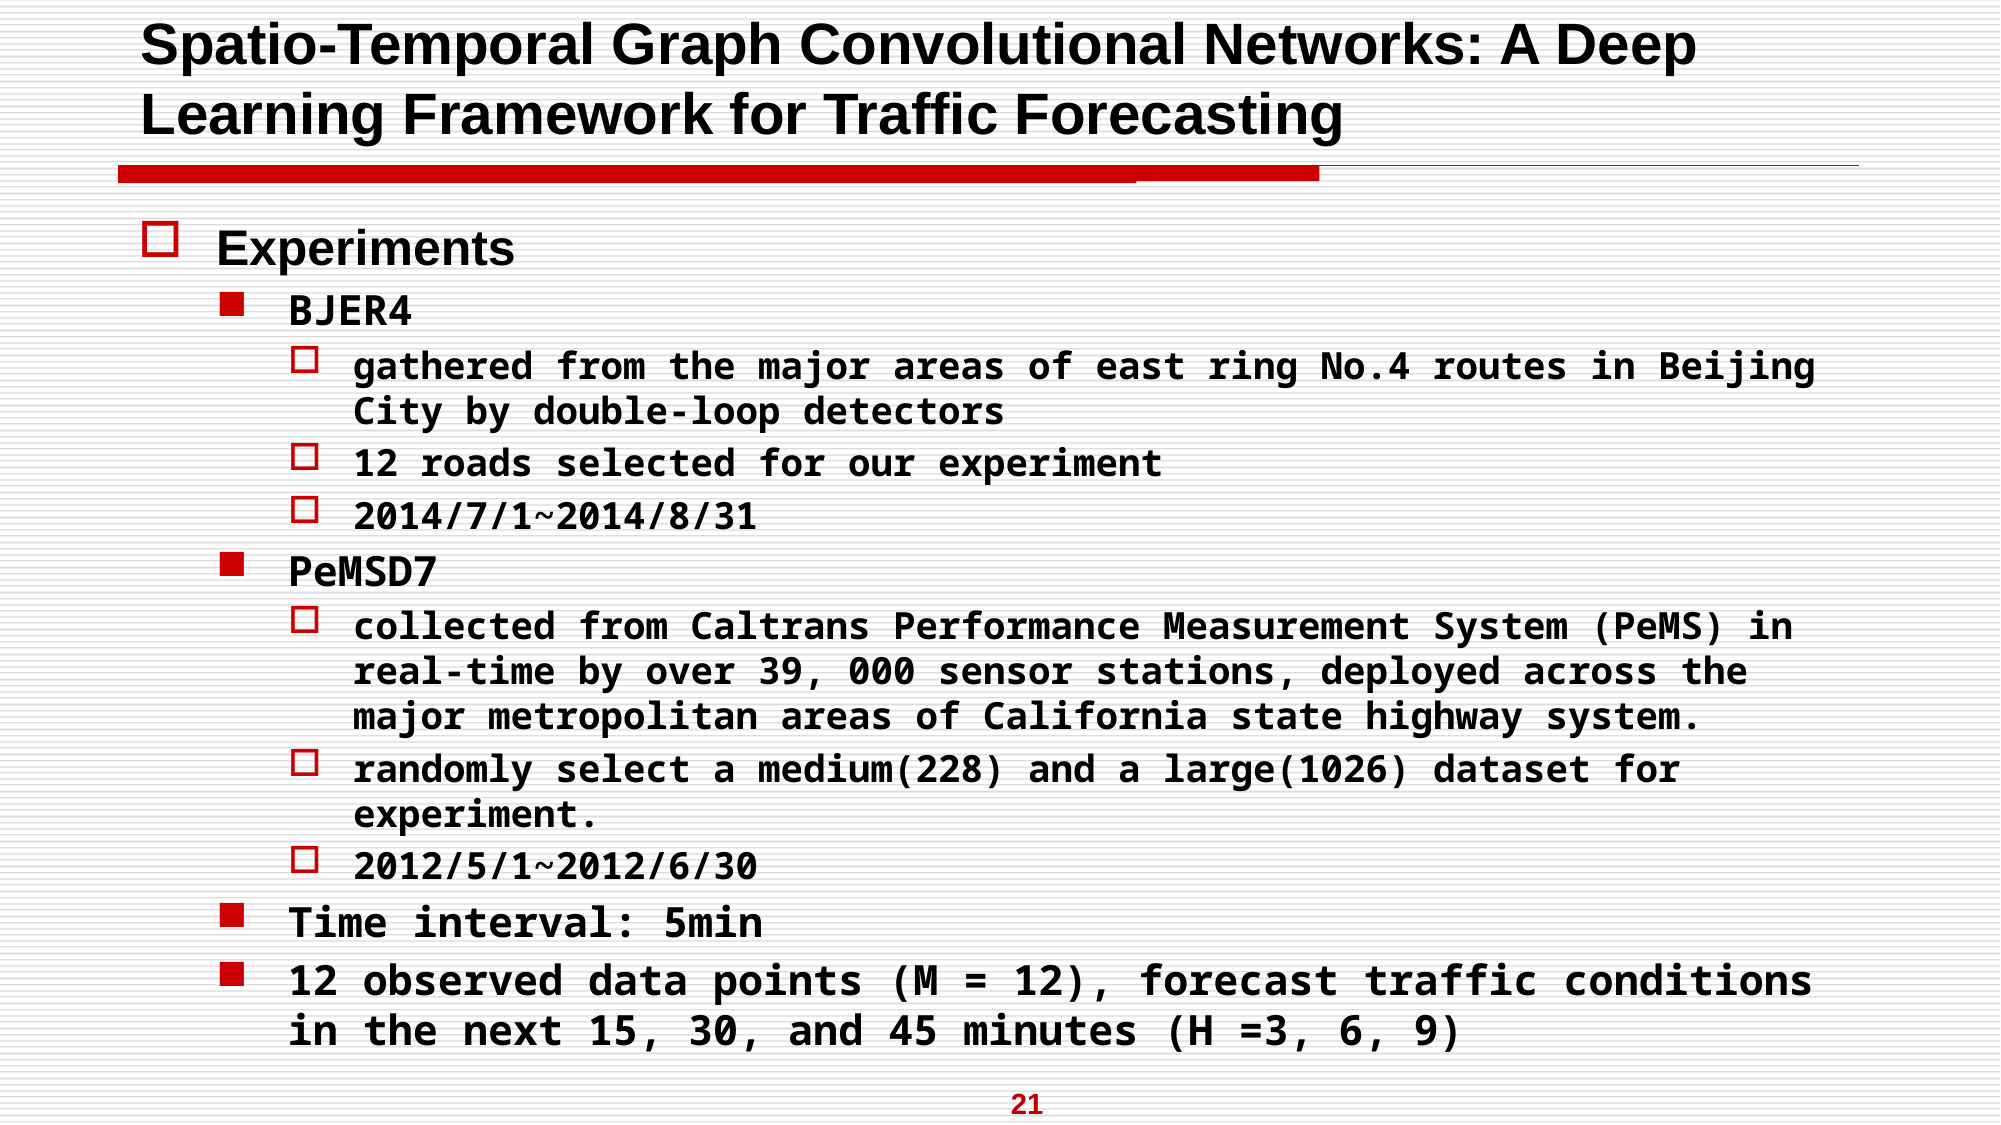

# Spatio-Temporal Graph Convolutional Networks: A Deep Learning Framework for Traffic Forecasting
Experiments
BJER4
gathered from the major areas of east ring No.4 routes in Beijing City by double-loop detectors
12 roads selected for our experiment
2014/7/1~2014/8/31
PeMSD7
collected from Caltrans Performance Measurement System (PeMS) in real-time by over 39, 000 sensor stations, deployed across the major metropolitan areas of California state highway system.
randomly select a medium(228) and a large(1026) dataset for experiment.
2012/5/1~2012/6/30
Time interval: 5min
12 observed data points (M = 12), forecast traffic conditions in the next 15, 30, and 45 minutes (H =3, 6, 9)

21